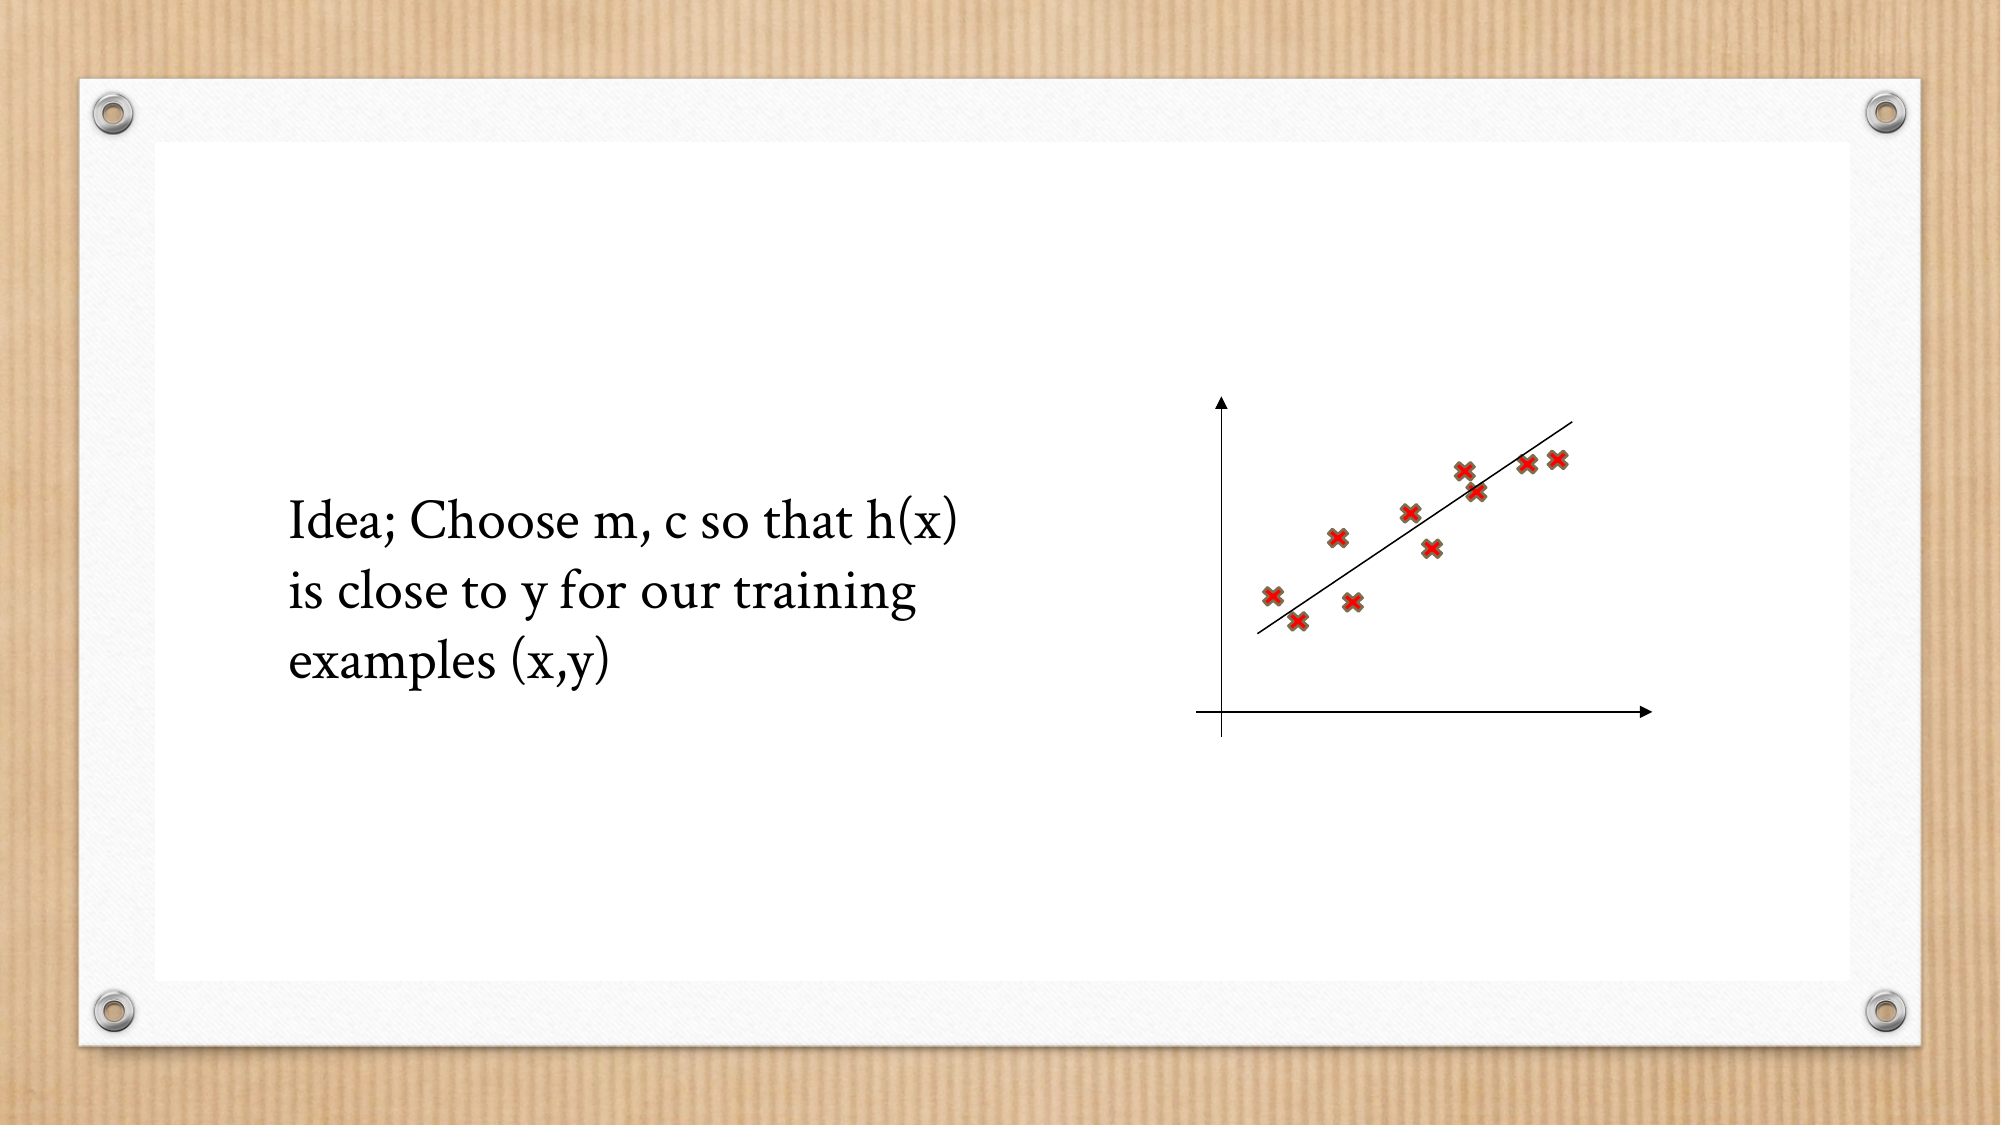

asdad
#

Idea; Choose m, c so that h(x) is close to y for our training examples (x,y)